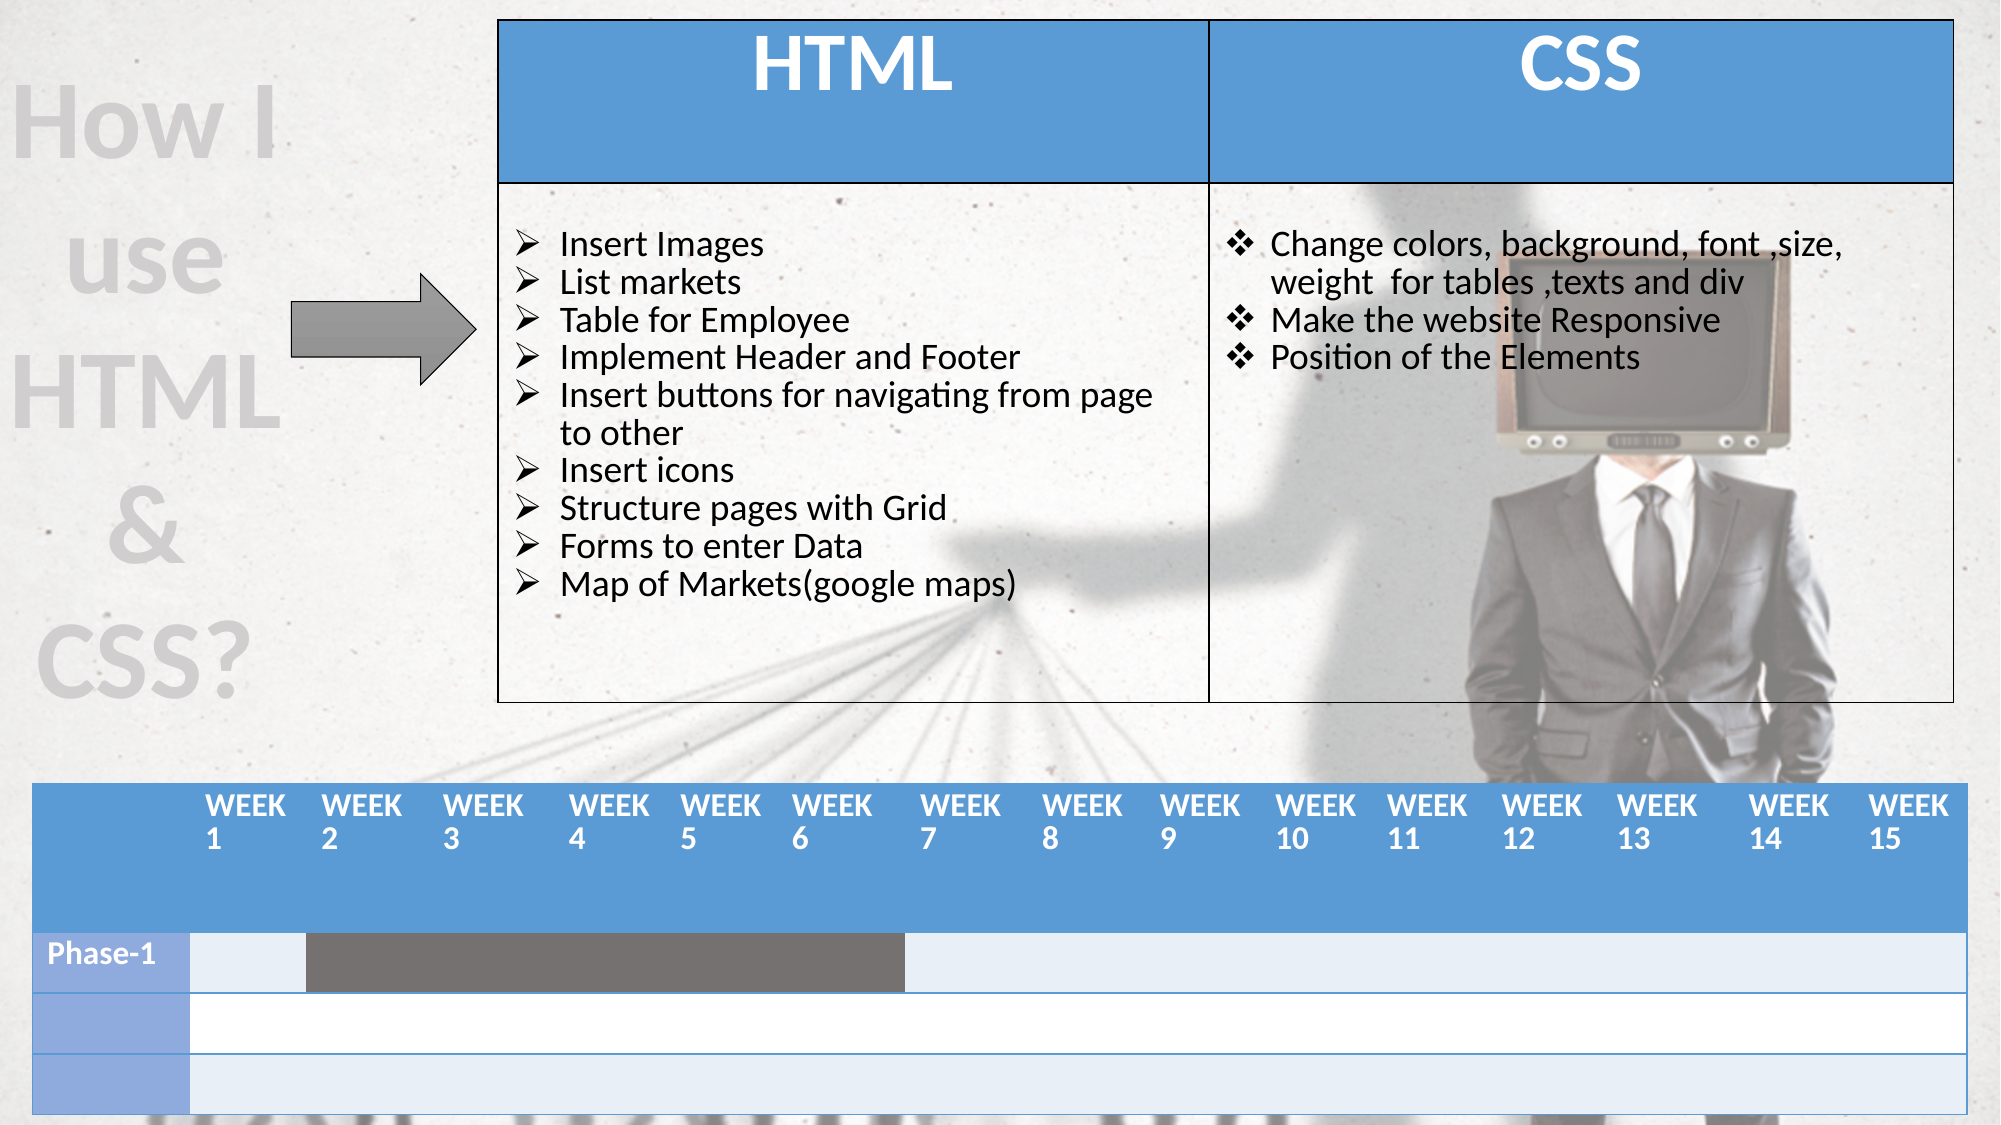

| HTML | CSS |
| --- | --- |
| Insert Images List markets Table for Employee Implement Header and Footer Insert buttons for navigating from page to other Insert icons Structure pages with Grid Forms to enter Data Map of Markets(google maps) | Change colors, background, font ,size, weight for tables ,texts and div Make the website Responsive Position of the Elements |

How I use HTML & CSS?

|  | WEEK 1 | WEEK 2 | WEEK 3 | WEEK 4 | WEEK 5 | WEEK 6 | WEEK 7 | WEEK 8 | WEEK 9 | WEEK 10 | WEEK 11 | WEEK 12 | WEEK 13 | WEEK 14 | WEEK 15 |
| --- | --- | --- | --- | --- | --- | --- | --- | --- | --- | --- | --- | --- | --- | --- | --- |
| Phase-1 |  |  |  |  |  |  |  |  |  |  |  |  |  |  |  |
|  |  |  |  |  |  |  |  |  |  |  |  |  |  |  |  |
|  |  |  |  |  |  |  |  |  |  |  |  |  |  |  |  |